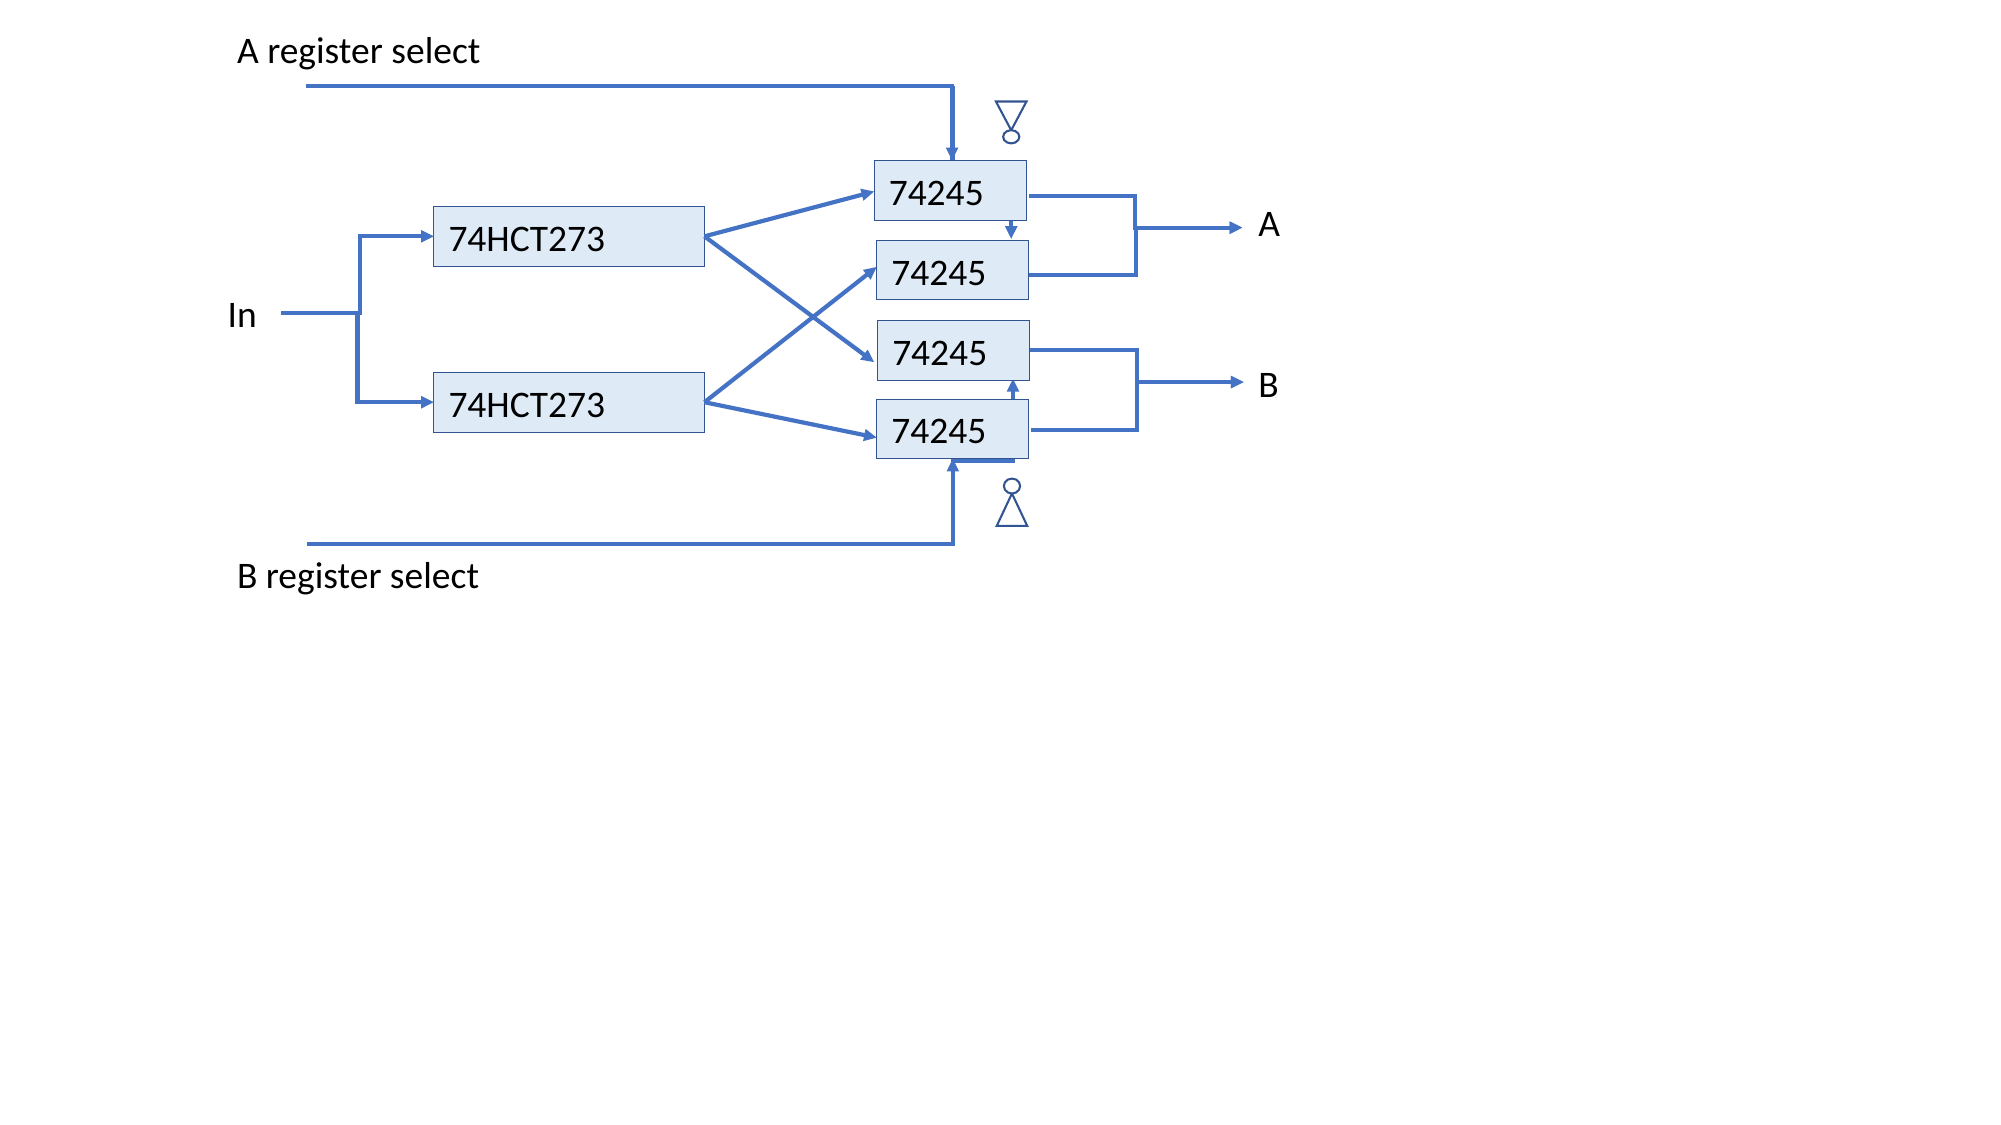

A register select

74245
A
74HCT273
74245
In
74245
B
74HCT273
74245

B register select